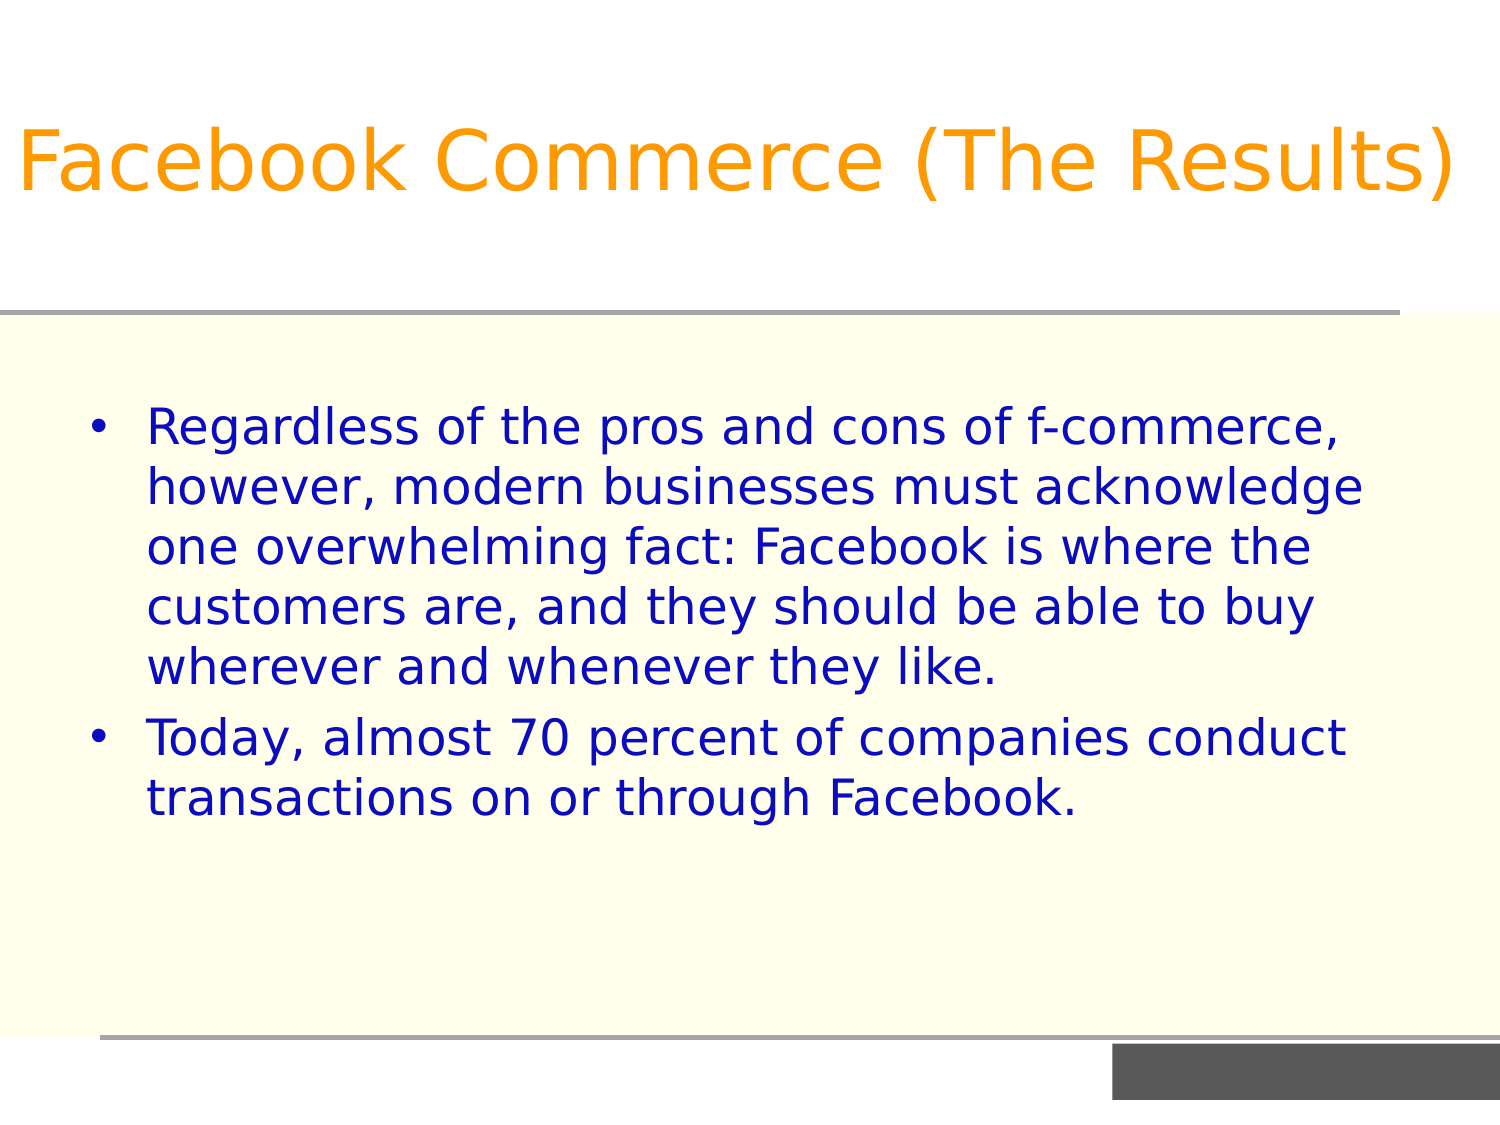

Facebook Commerce (The Results)
Regardless of the pros and cons of f-commerce, however, modern businesses must acknowledge one overwhelming fact: Facebook is where the customers are, and they should be able to buy wherever and whenever they like.
Today, almost 70 percent of companies conduct transactions on or through Facebook.